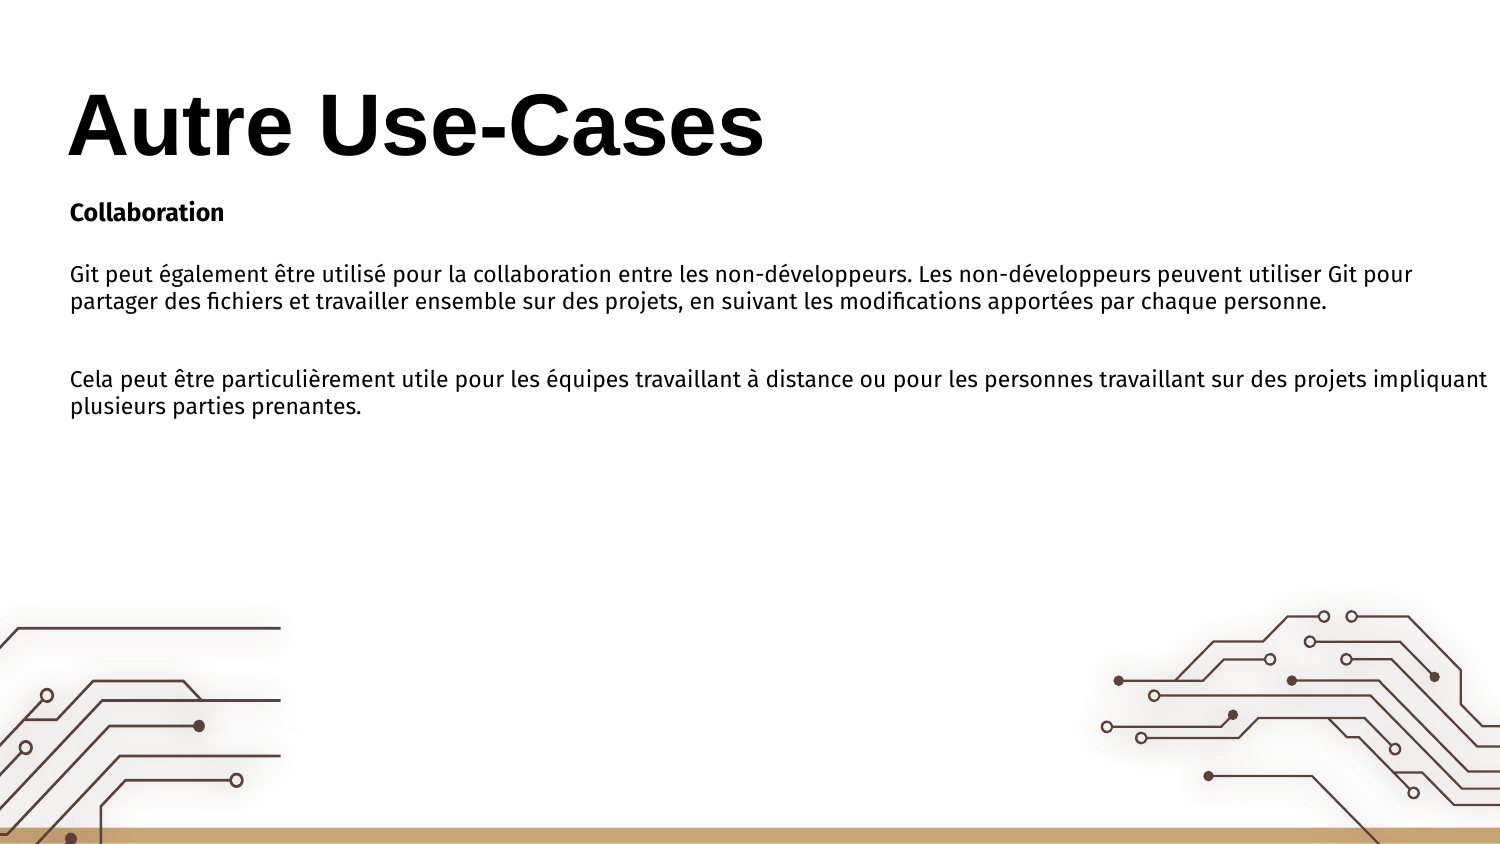

# Autre Use-Cases
Collaboration
Git peut également être utilisé pour la collaboration entre les non-développeurs. Les non-développeurs peuvent utiliser Git pour partager des fichiers et travailler ensemble sur des projets, en suivant les modifications apportées par chaque personne.
Cela peut être particulièrement utile pour les équipes travaillant à distance ou pour les personnes travaillant sur des projets impliquant plusieurs parties prenantes.